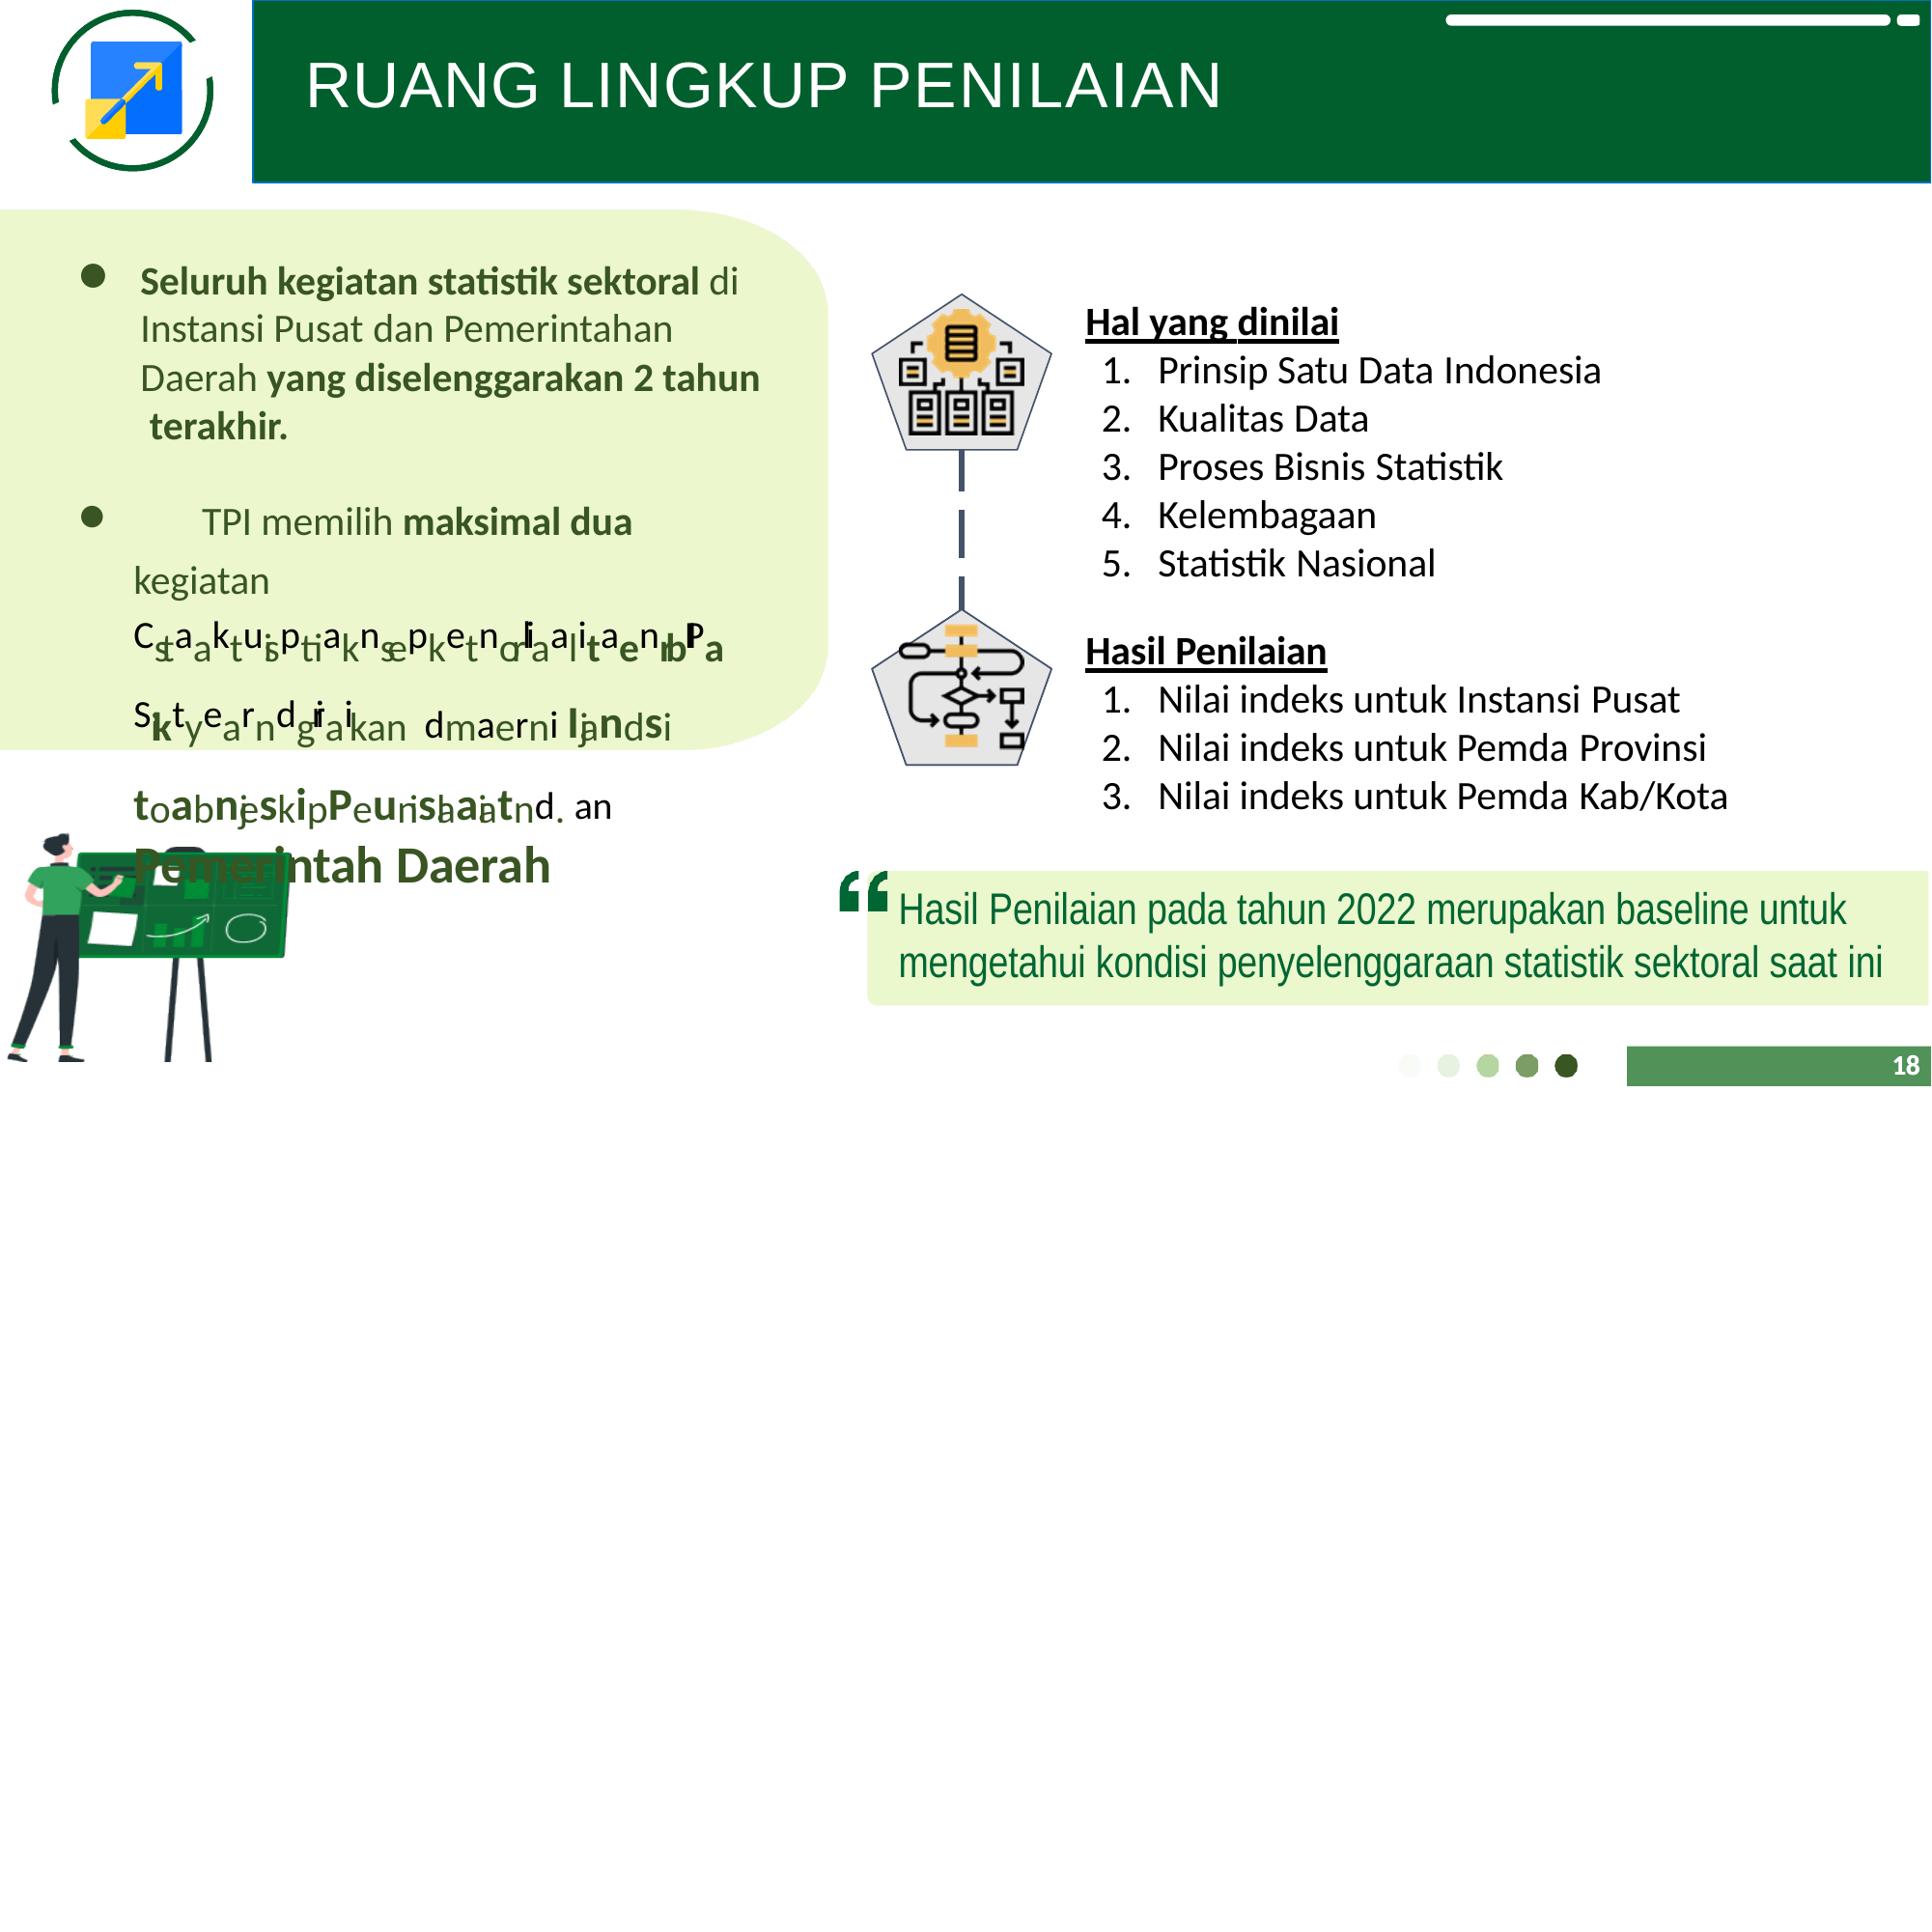

# RUANG LINGKUP PENILAIAN
Cakupan IPS

Seluruh kegiatan statistik sektoral di  Instansi Pusat dan Pemerintahan  Daerah yang diselenggarakan 2 tahun  terakhir.

Hal yang dinilai
Prinsip Satu Data Indonesia
Kualitas Data
Proses Bisnis Statistik
Kelembagaan
Statistik Nasional
	TPI memilih maksimal dua kegiatan  CstaaktuisptiaknsepketnorilaalitaenrbIPaSiktyearndgirai kan  dmaerni Ijandsi  toabnjeskipPeunislaaiatnd. an  Pemerintah Daerah

Hasil Penilaian
Nilai indeks untuk Instansi Pusat
Nilai indeks untuk Pemda Provinsi
Nilai indeks untuk Pemda Kab/Kota

Hasil Penilaian pada tahun 2022 merupakan baseline untuk  mengetahui kondisi penyelenggaraan statistik sektoral saat ini

18
18